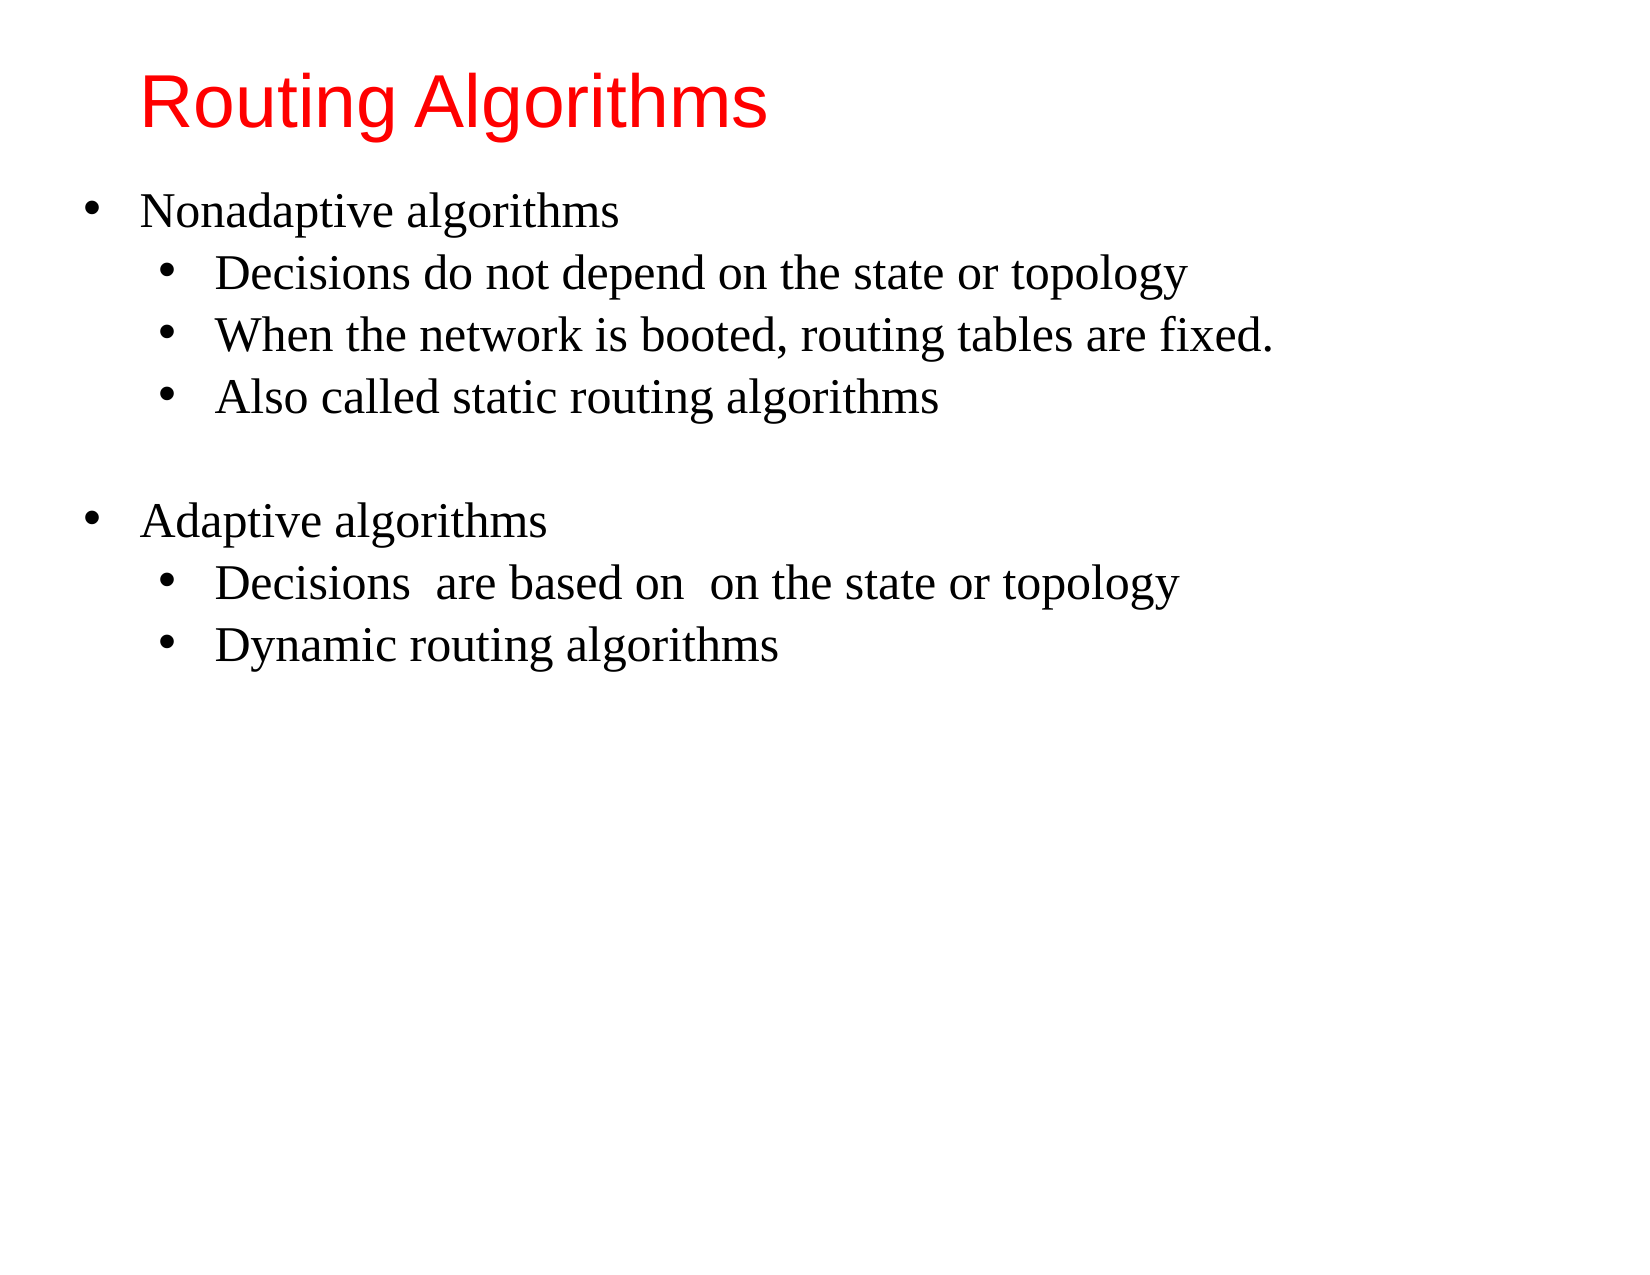

# Routing Algorithms
Nonadaptive algorithms
Decisions do not depend on the state or topology
When the network is booted, routing tables are fixed.
Also called static routing algorithms

Adaptive algorithms
Decisions  are based on  on the state or topology
Dynamic routing algorithms